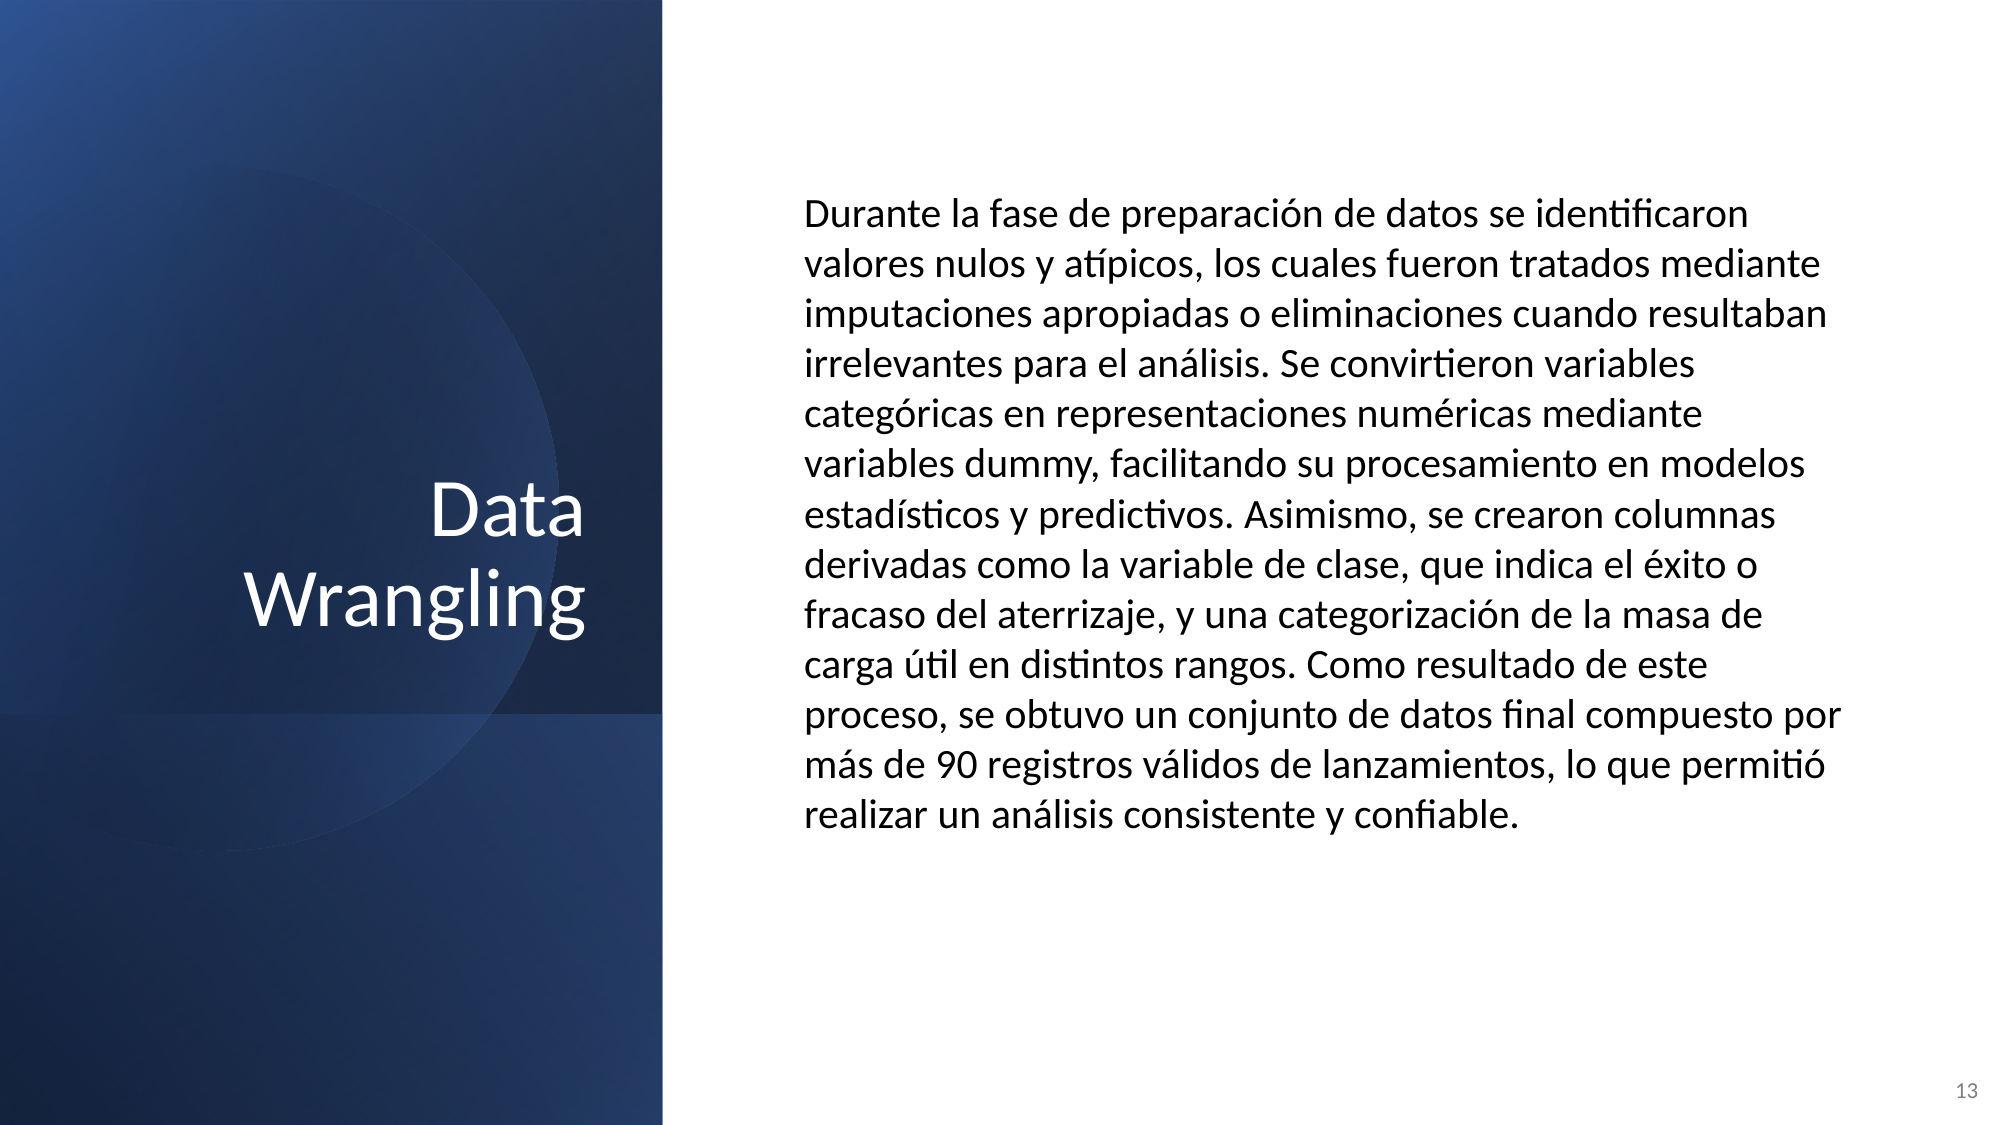

Data Wrangling
Durante la fase de preparación de datos se identificaron valores nulos y atípicos, los cuales fueron tratados mediante imputaciones apropiadas o eliminaciones cuando resultaban irrelevantes para el análisis. Se convirtieron variables categóricas en representaciones numéricas mediante variables dummy, facilitando su procesamiento en modelos estadísticos y predictivos. Asimismo, se crearon columnas derivadas como la variable de clase, que indica el éxito o fracaso del aterrizaje, y una categorización de la masa de carga útil en distintos rangos. Como resultado de este proceso, se obtuvo un conjunto de datos final compuesto por más de 90 registros válidos de lanzamientos, lo que permitió realizar un análisis consistente y confiable.

13